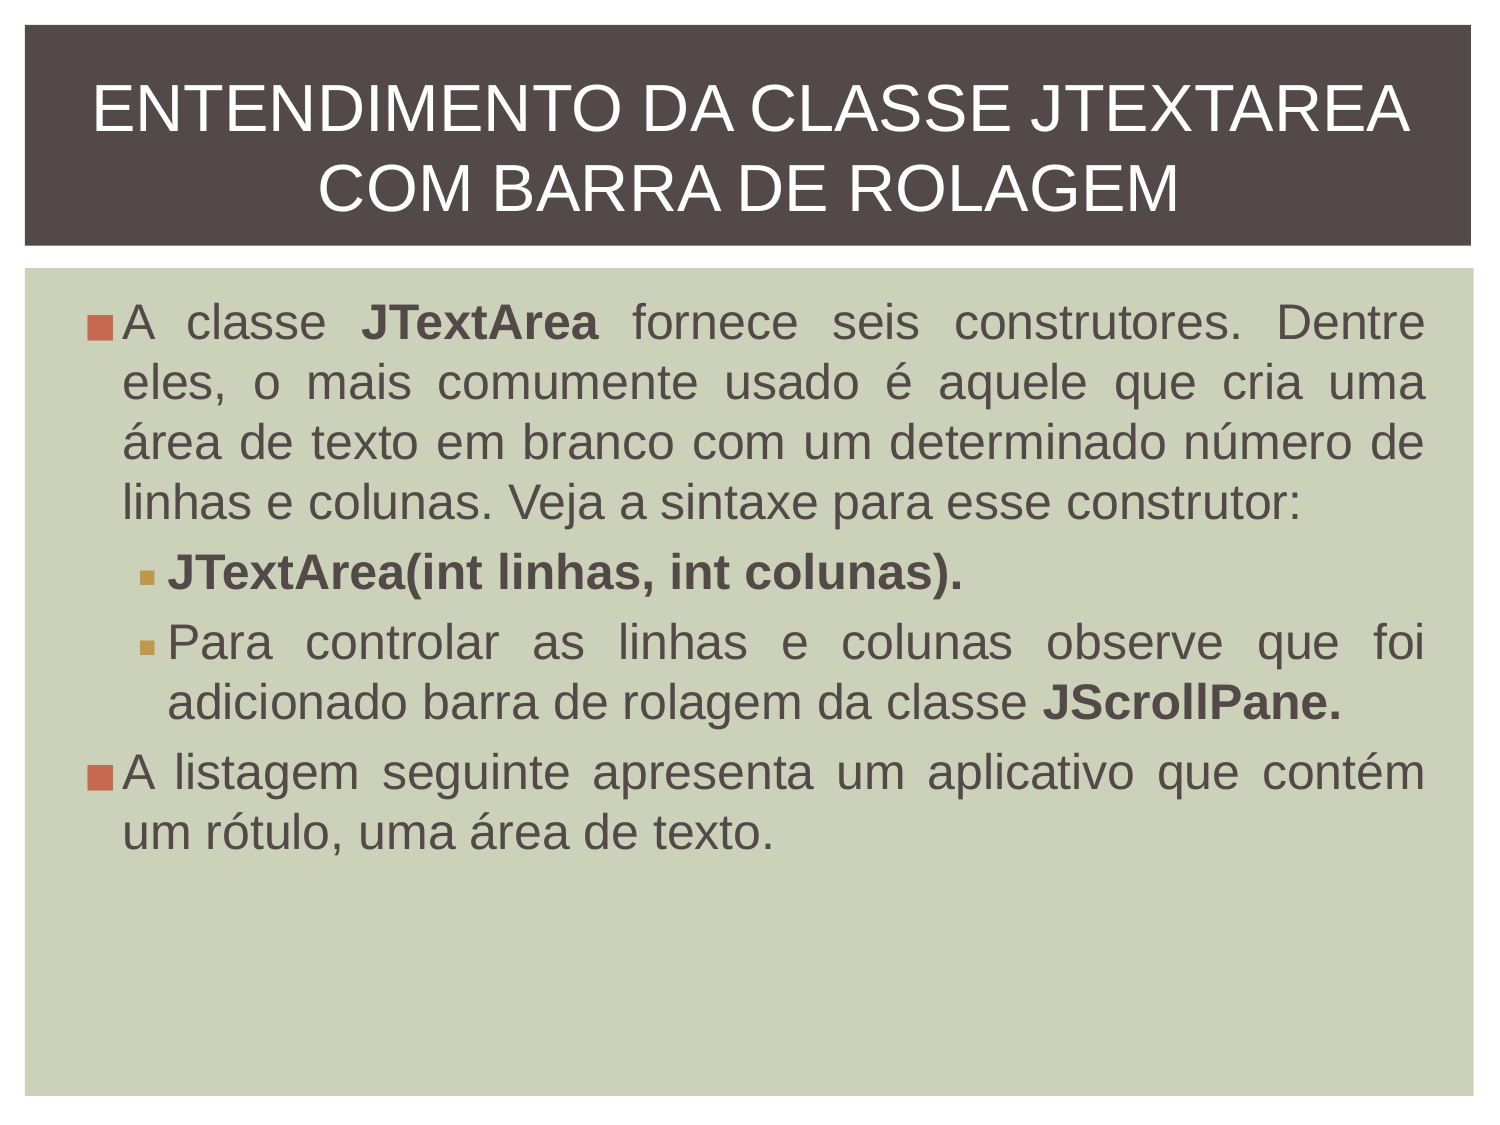

# ENTENDIMENTO DA CLASSE JTEXTAREA COM BARRA DE ROLAGEM
A classe JTextArea fornece seis construtores. Dentre eles, o mais comumente usado é aquele que cria uma área de texto em branco com um determinado número de linhas e colunas. Veja a sintaxe para esse construtor:
JTextArea(int linhas, int colunas).
Para controlar as linhas e colunas observe que foi adicionado barra de rolagem da classe JScrollPane.
A listagem seguinte apresenta um aplicativo que contém um rótulo, uma área de texto.